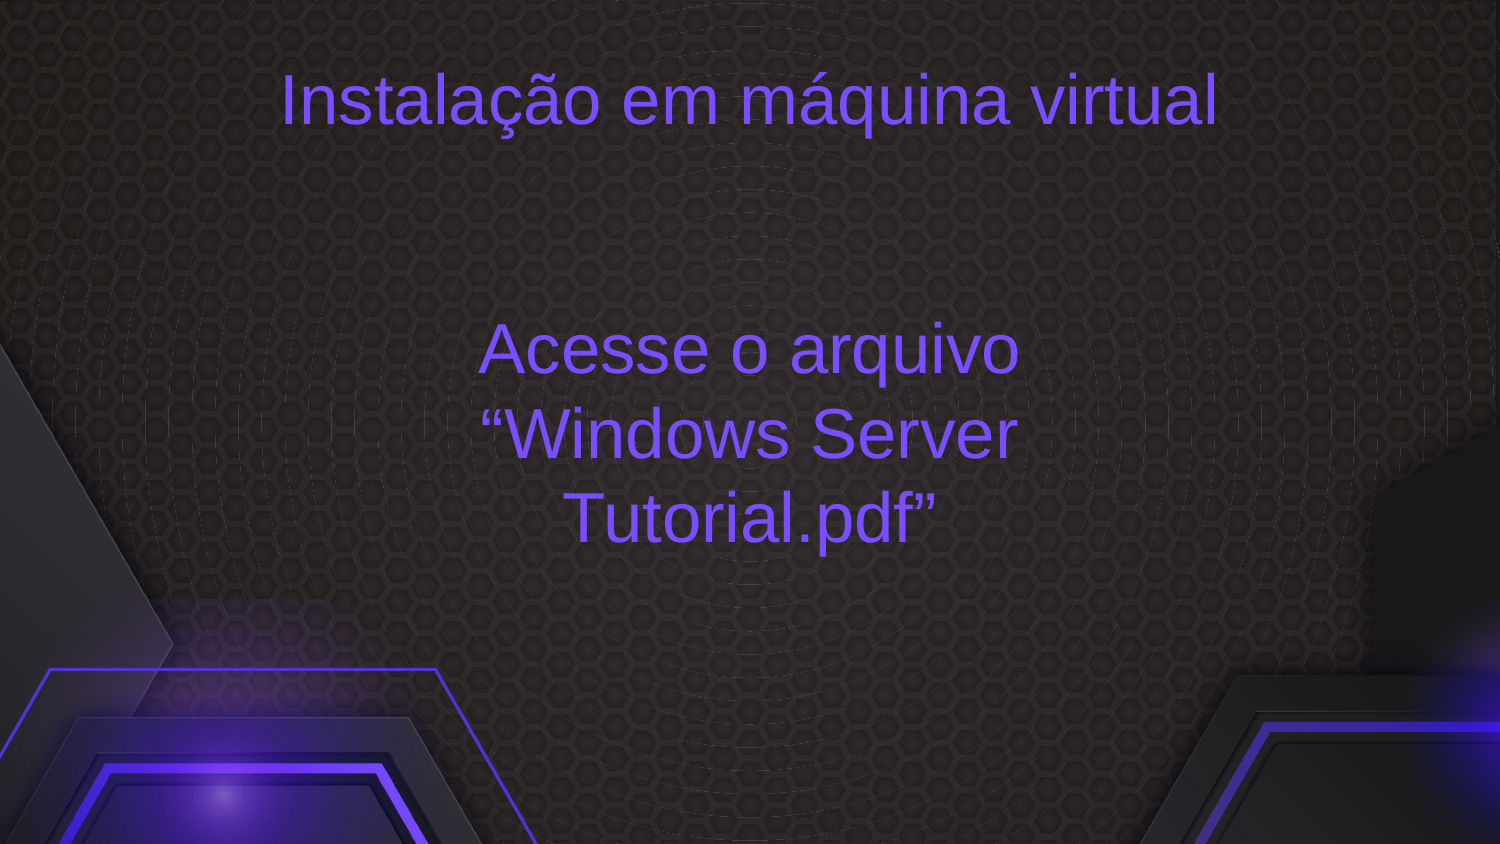

# Instalação em máquina virtual
Acesse o arquivo “Windows Server Tutorial.pdf”